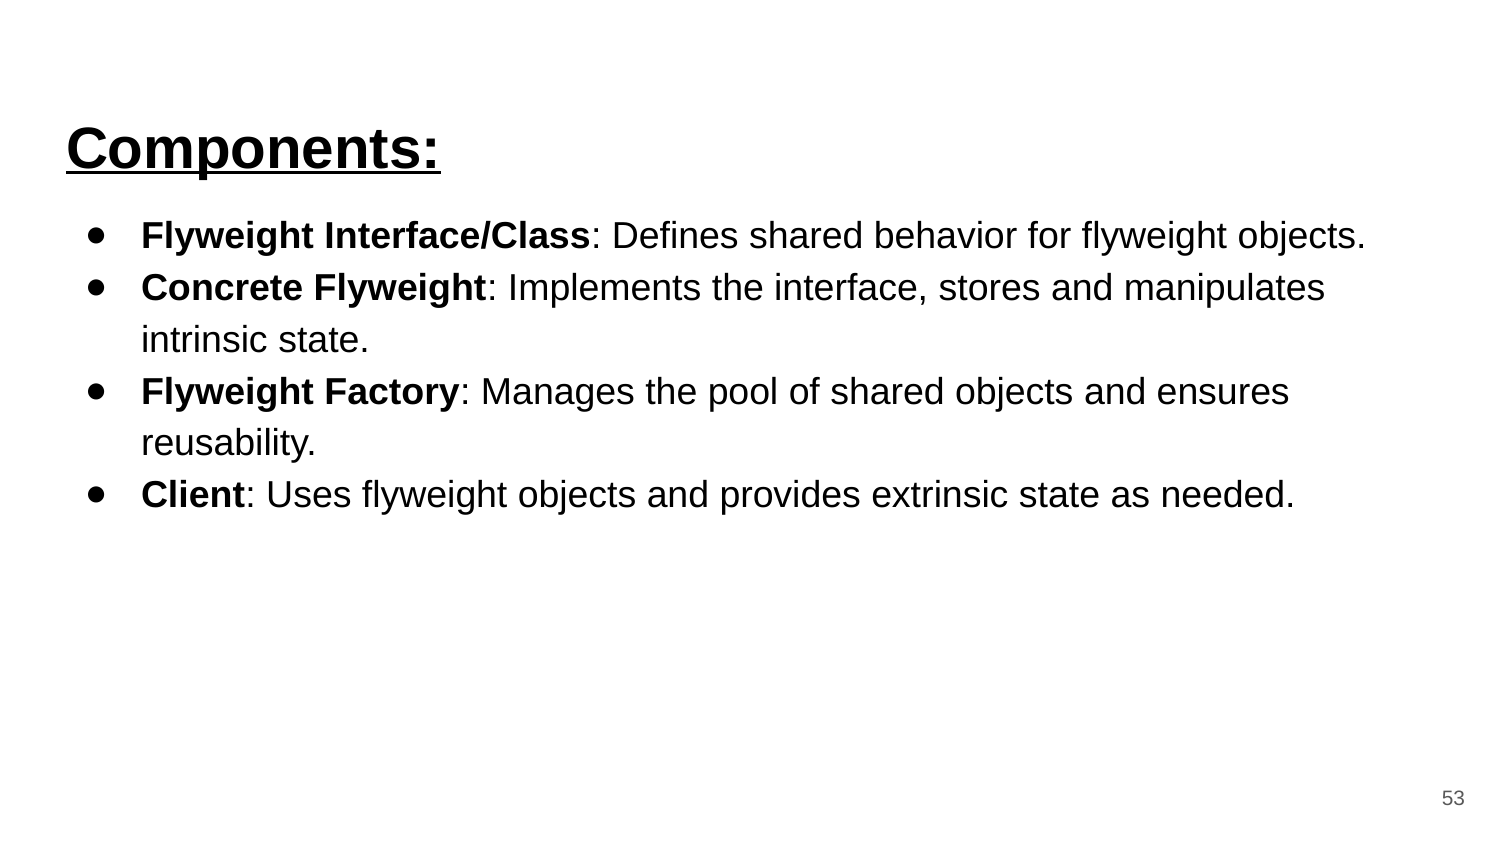

Components:
Flyweight Interface/Class: Defines shared behavior for flyweight objects.
Concrete Flyweight: Implements the interface, stores and manipulates intrinsic state.
Flyweight Factory: Manages the pool of shared objects and ensures reusability.
Client: Uses flyweight objects and provides extrinsic state as needed.

53